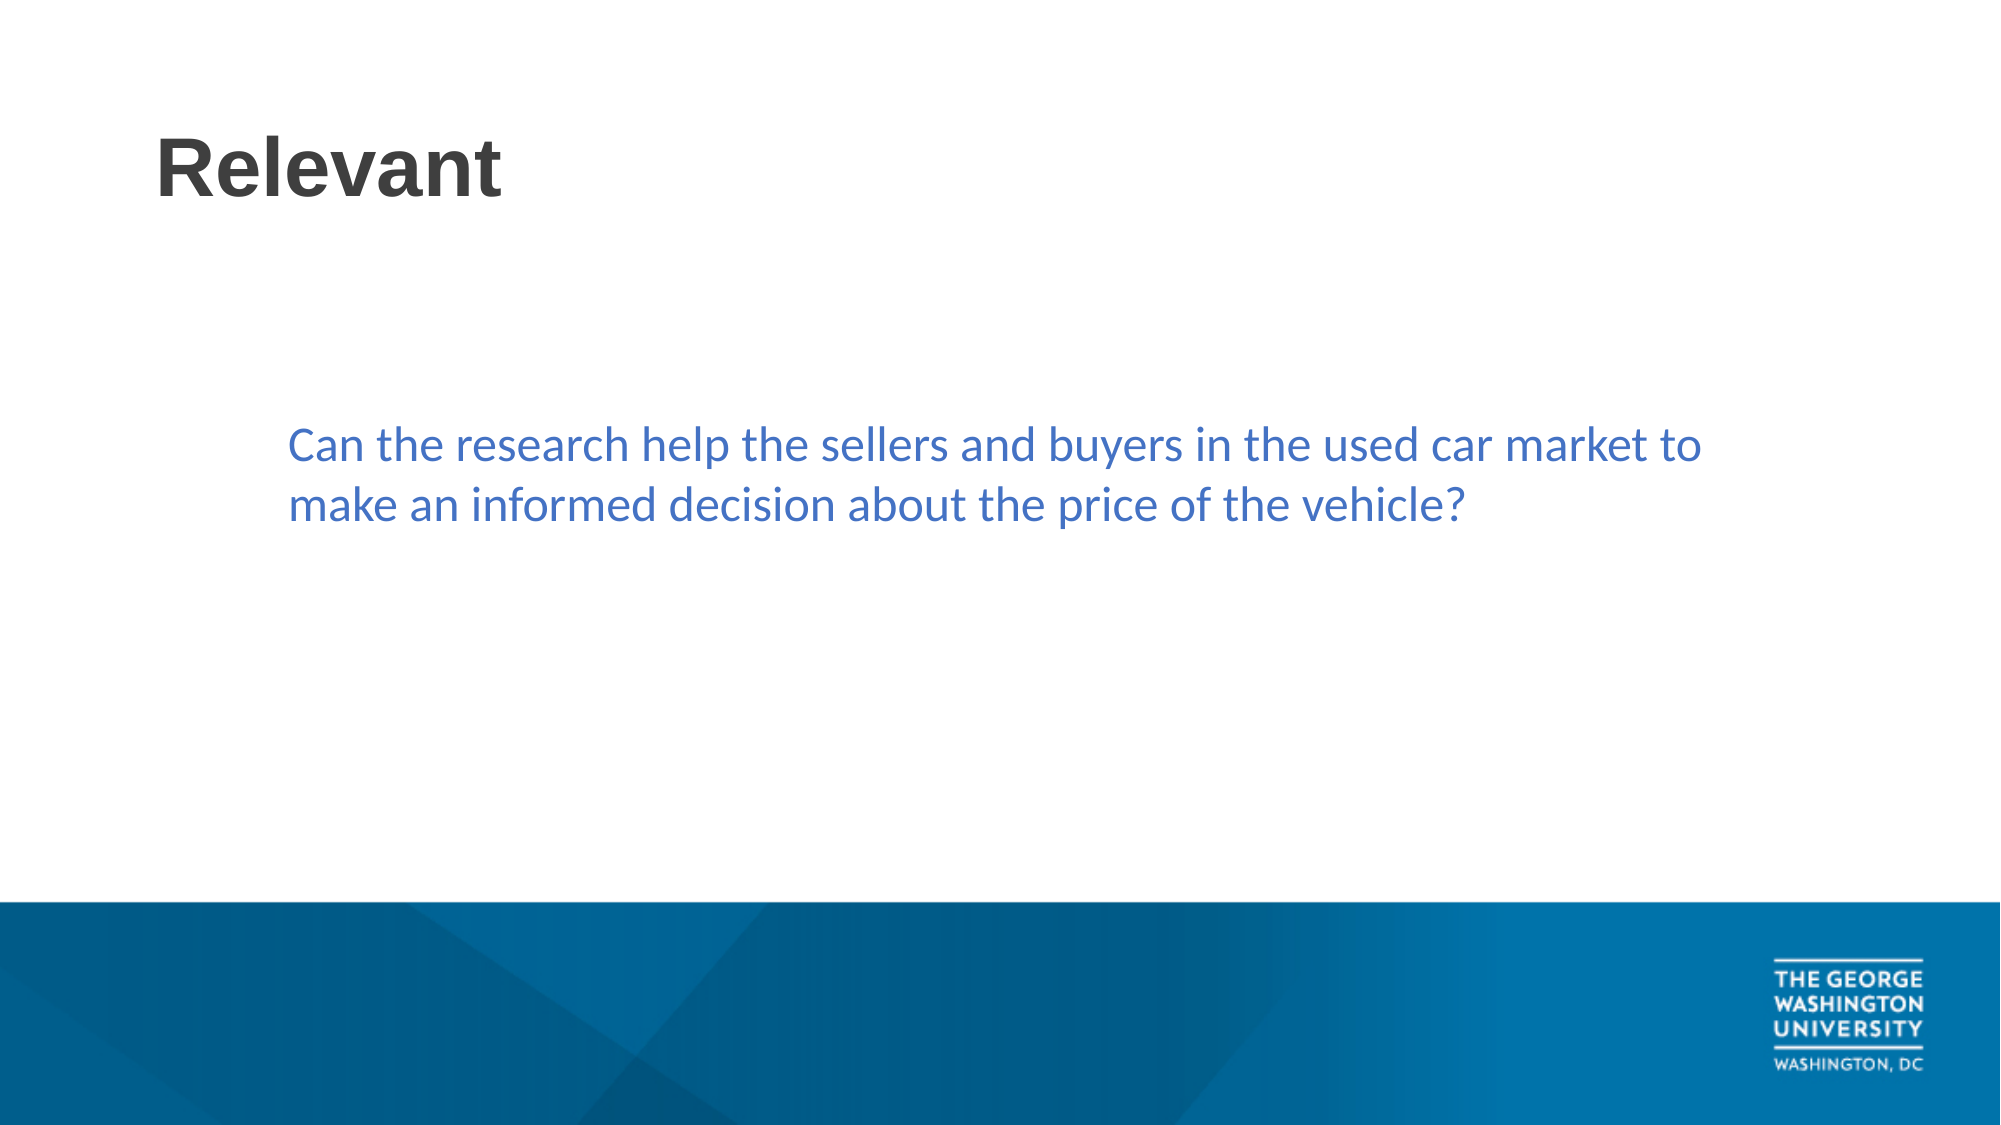

# Relevant
Can the research help the sellers and buyers in the used car market to make an informed decision about the price of the vehicle?